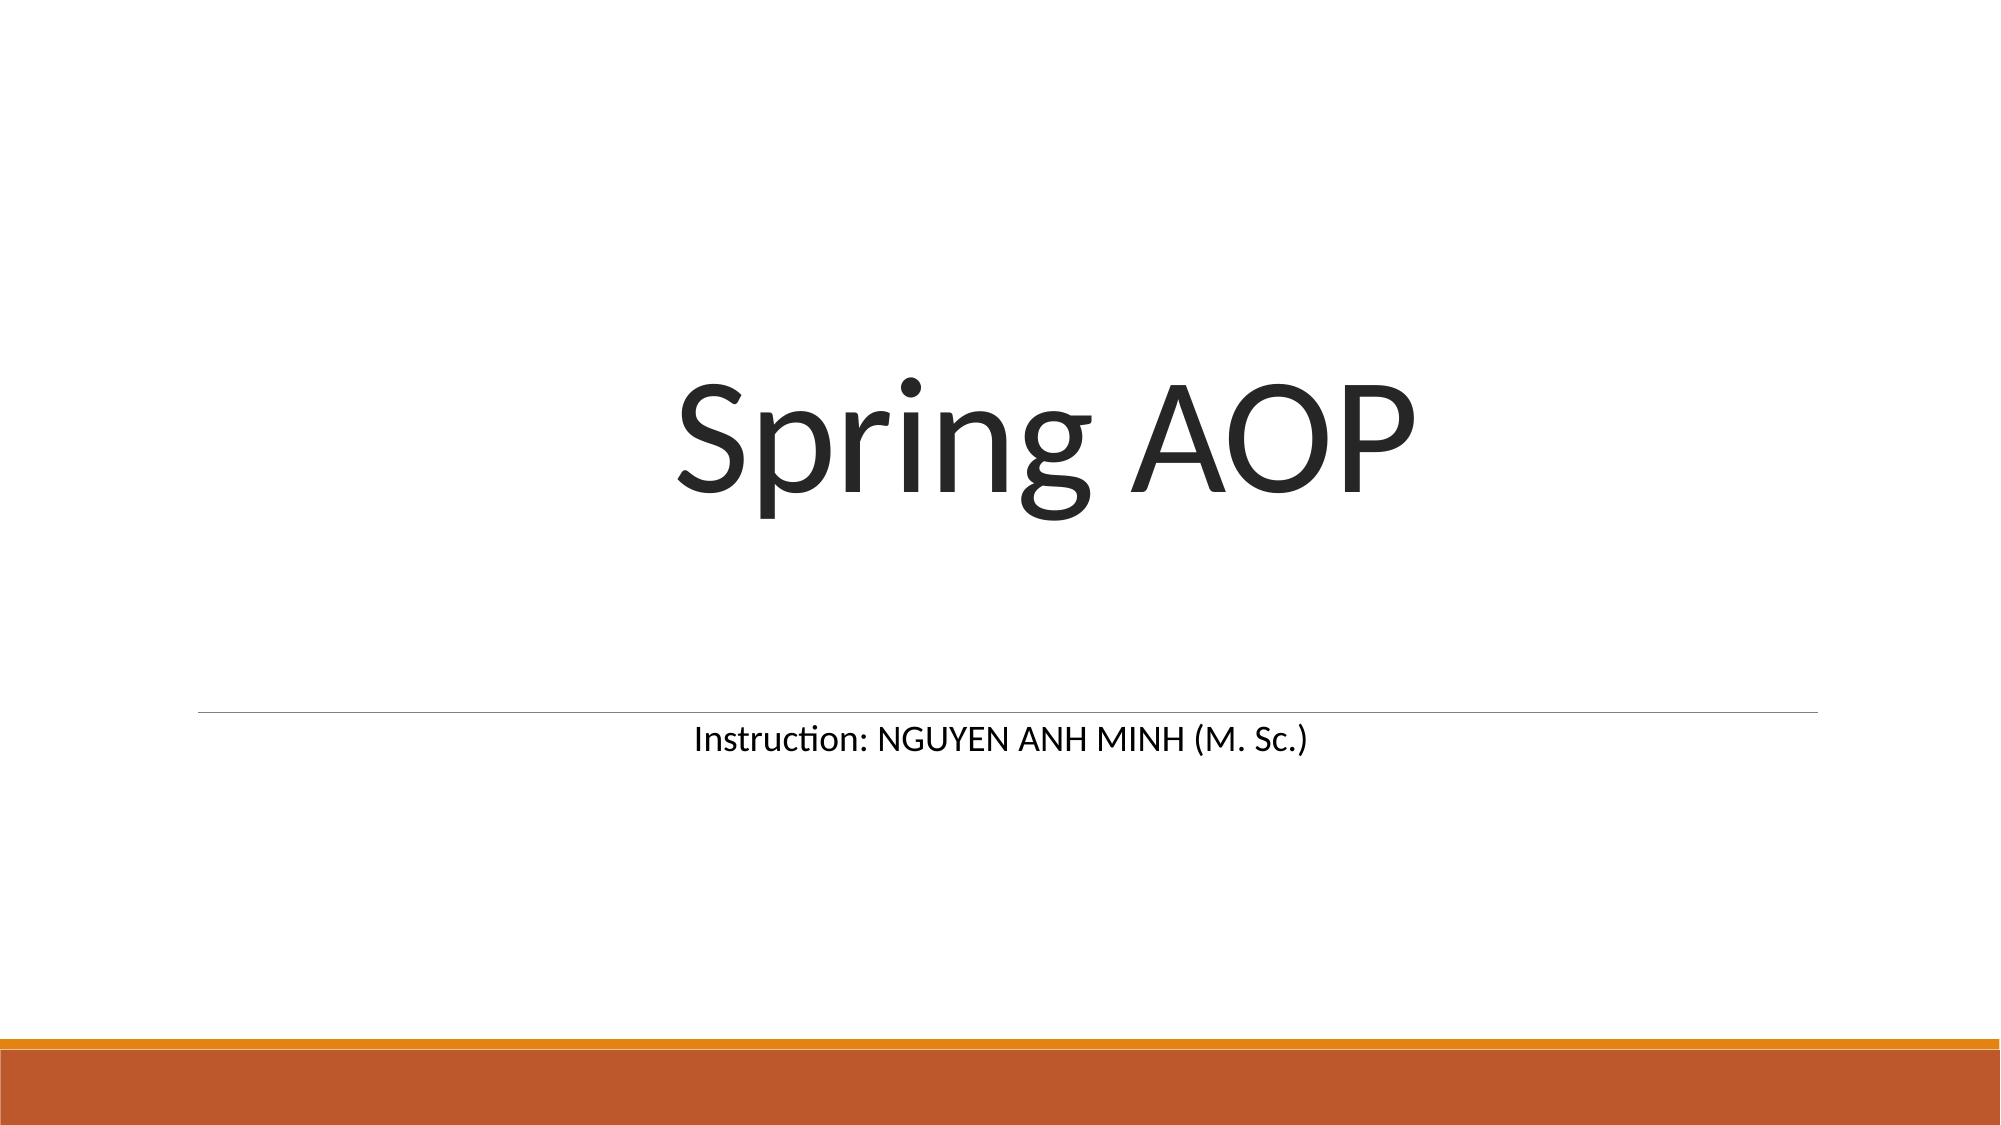

# Spring AOP
Instruction: NGUYEN ANH MINH (M. Sc.)